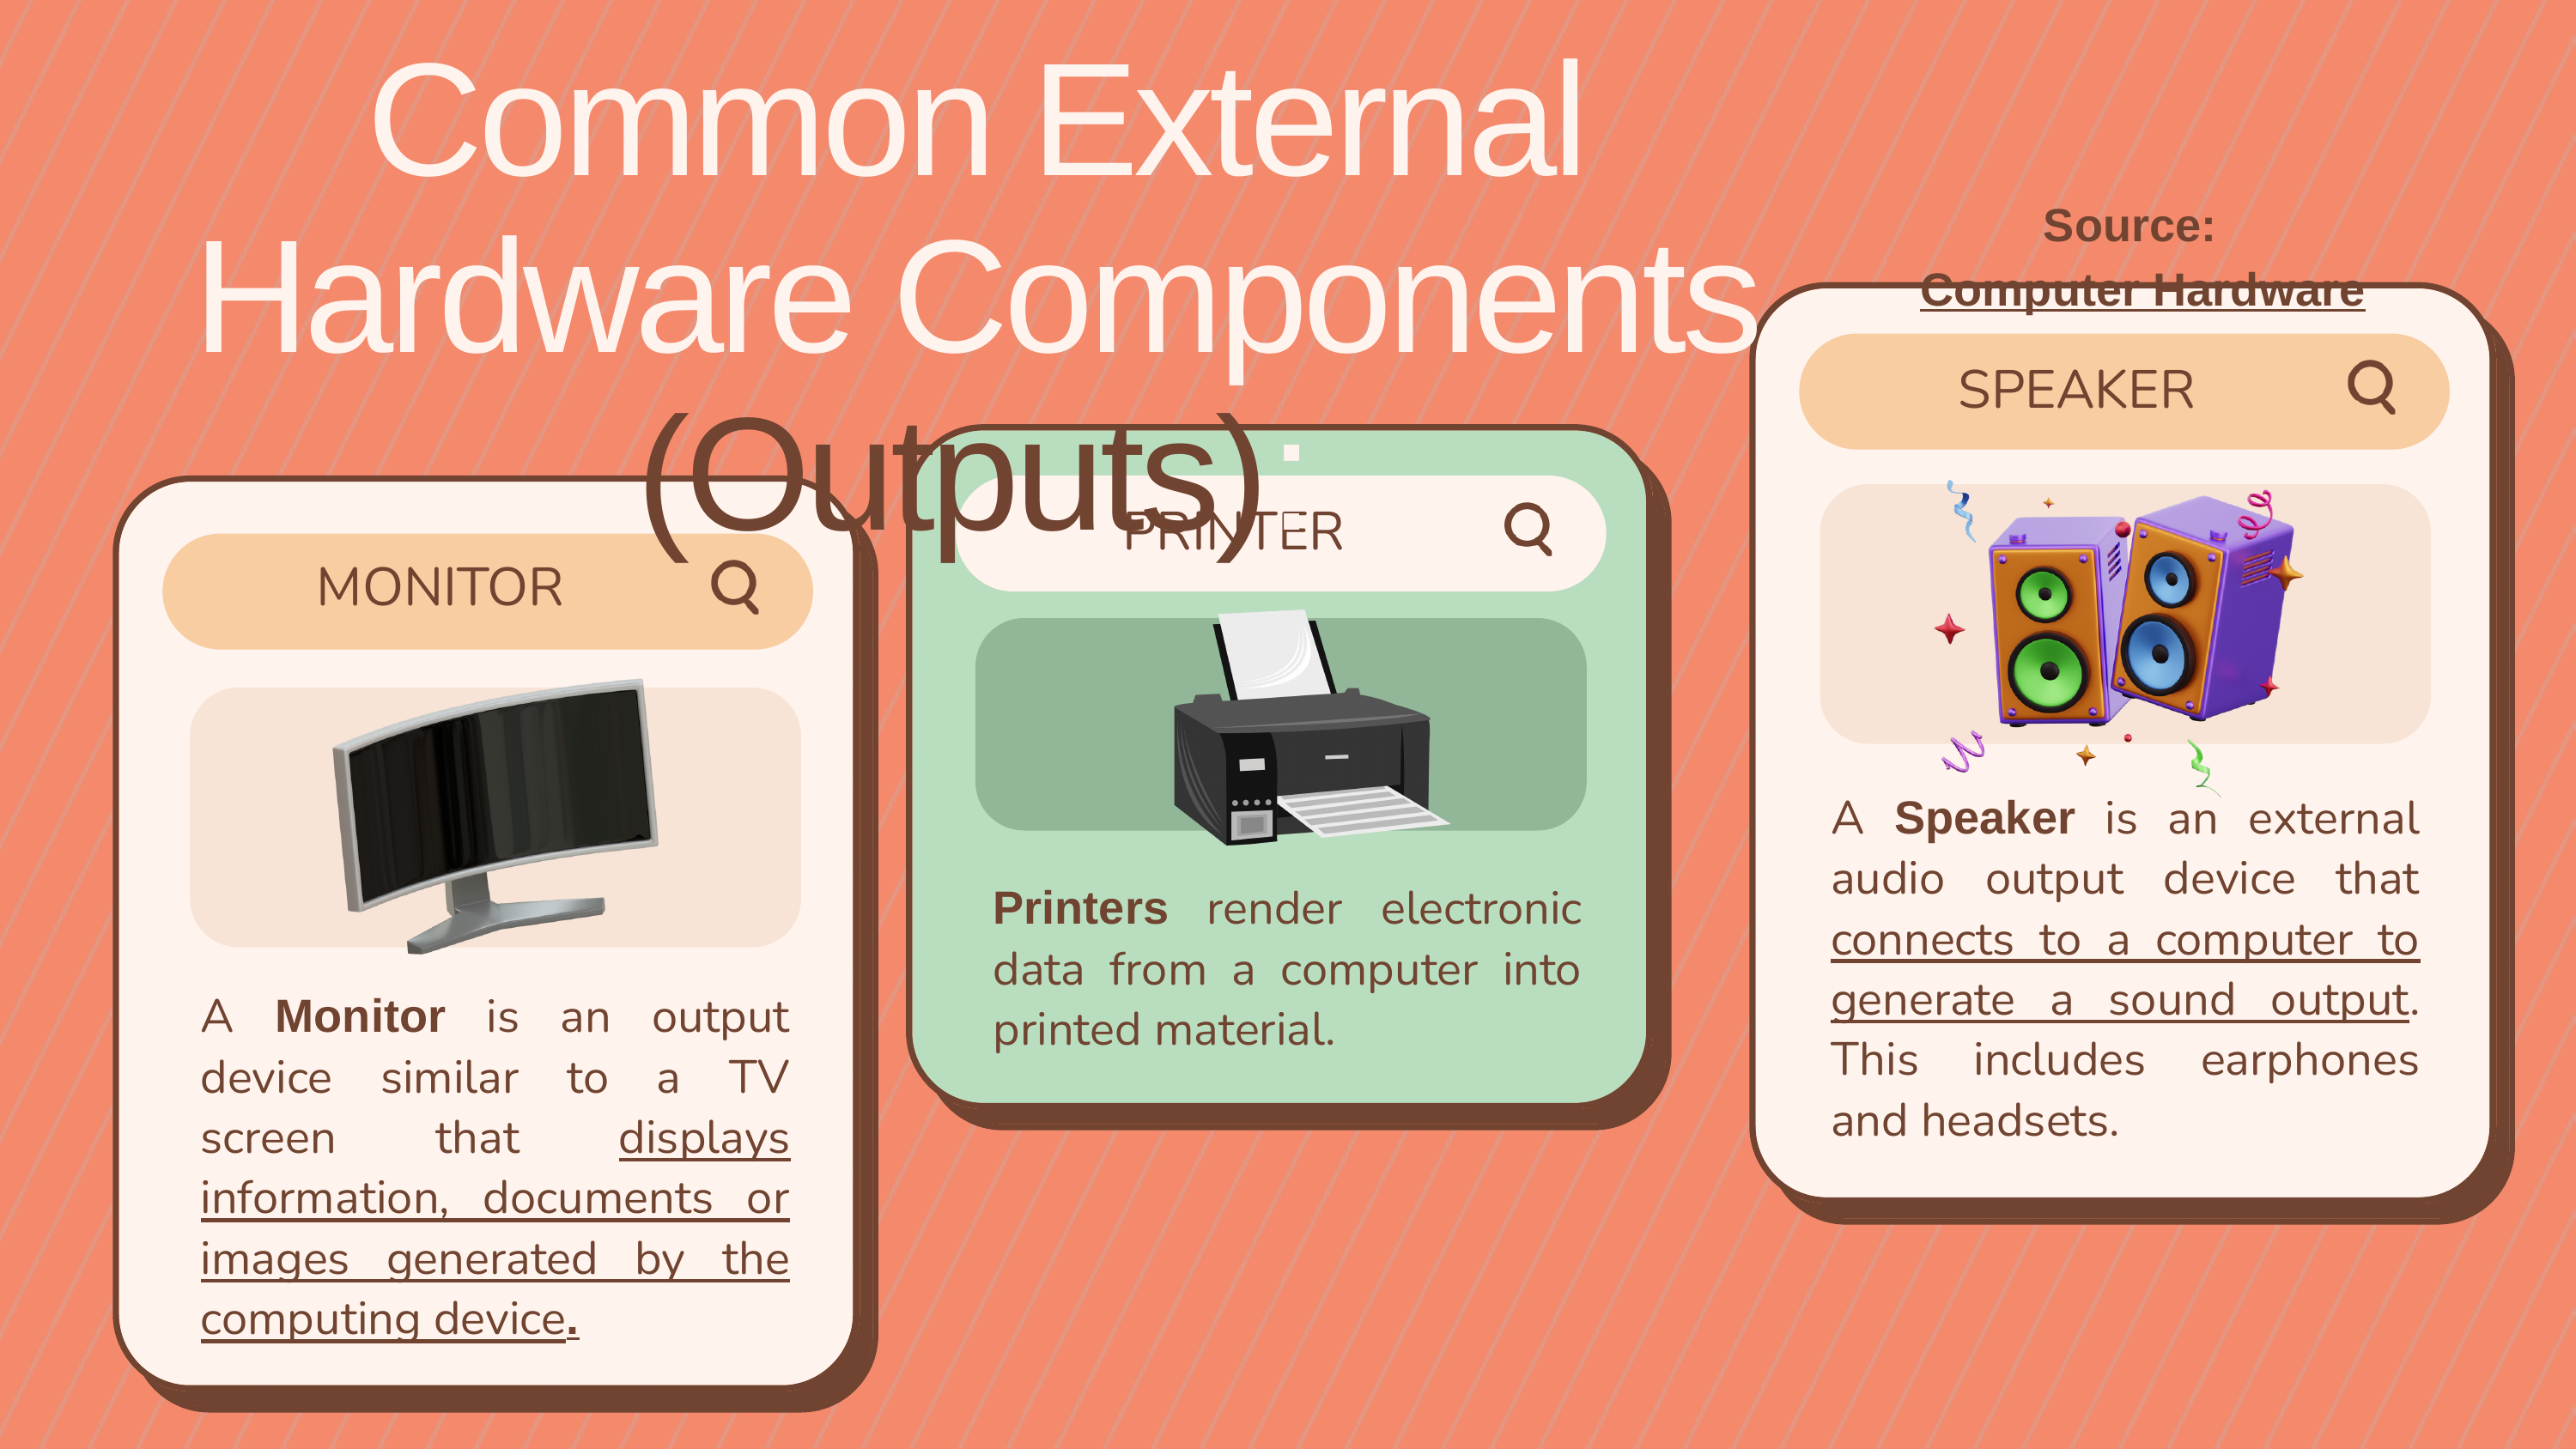

Common External Hardware Components (Outputs):
Source:  Computer Hardware

SPEAKER

PRINTER

MONITOR

A Speaker is an external audio output device that connects to a computer to generate a sound output. This includes earphones and headsets.
Printers render electronic data from a computer into printed material.
A Monitor is an output device similar to a TV screen that displays information, documents or images generated by the computing device.